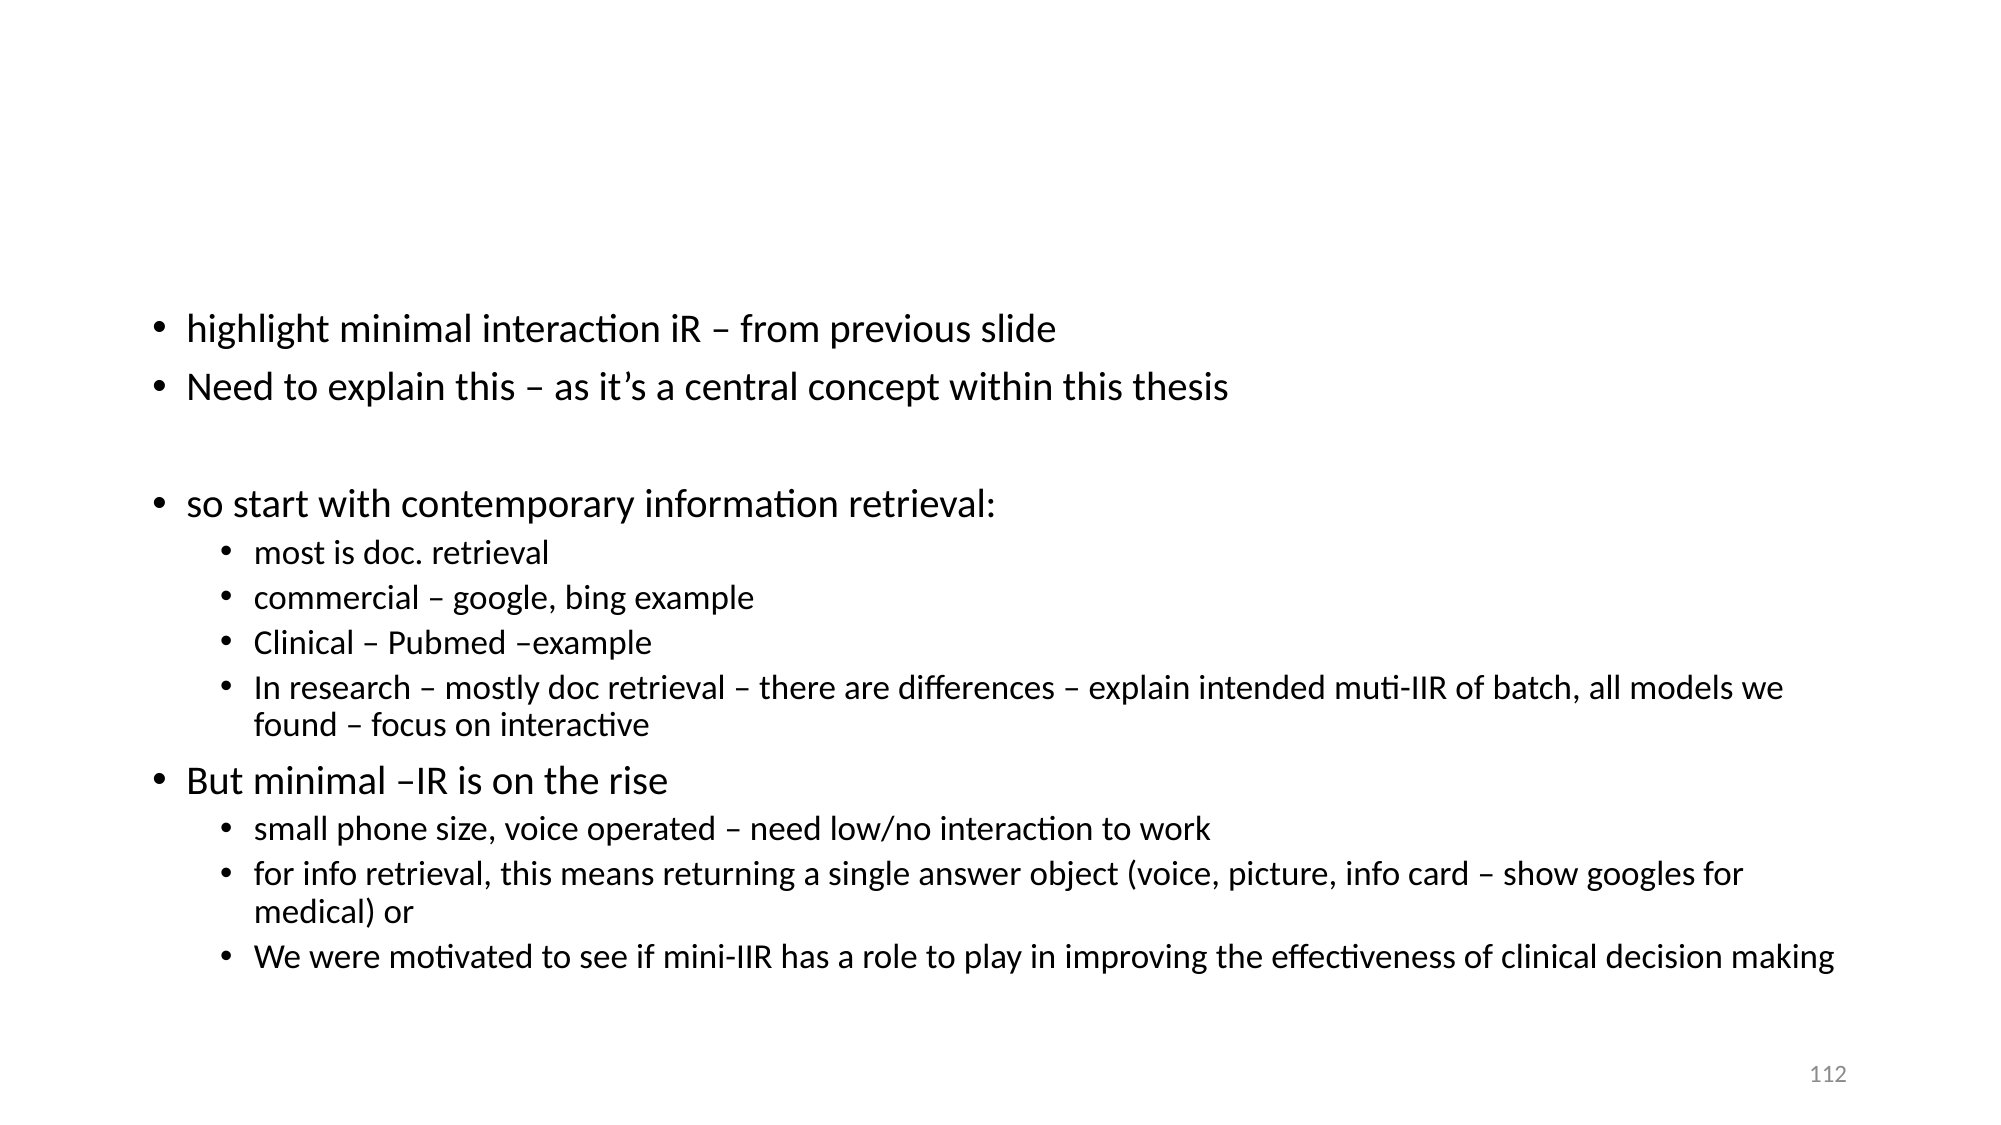

#
highlight minimal interaction iR – from previous slide
Need to explain this – as it’s a central concept within this thesis

so start with contemporary information retrieval:
most is doc. retrieval
commercial – google, bing example
Clinical – Pubmed –example
In research – mostly doc retrieval – there are differences – explain intended muti-IIR of batch, all models we found – focus on interactive
But minimal –IR is on the rise
small phone size, voice operated – need low/no interaction to work
for info retrieval, this means returning a single answer object (voice, picture, info card – show googles for medical) or
We were motivated to see if mini-IIR has a role to play in improving the effectiveness of clinical decision making
112